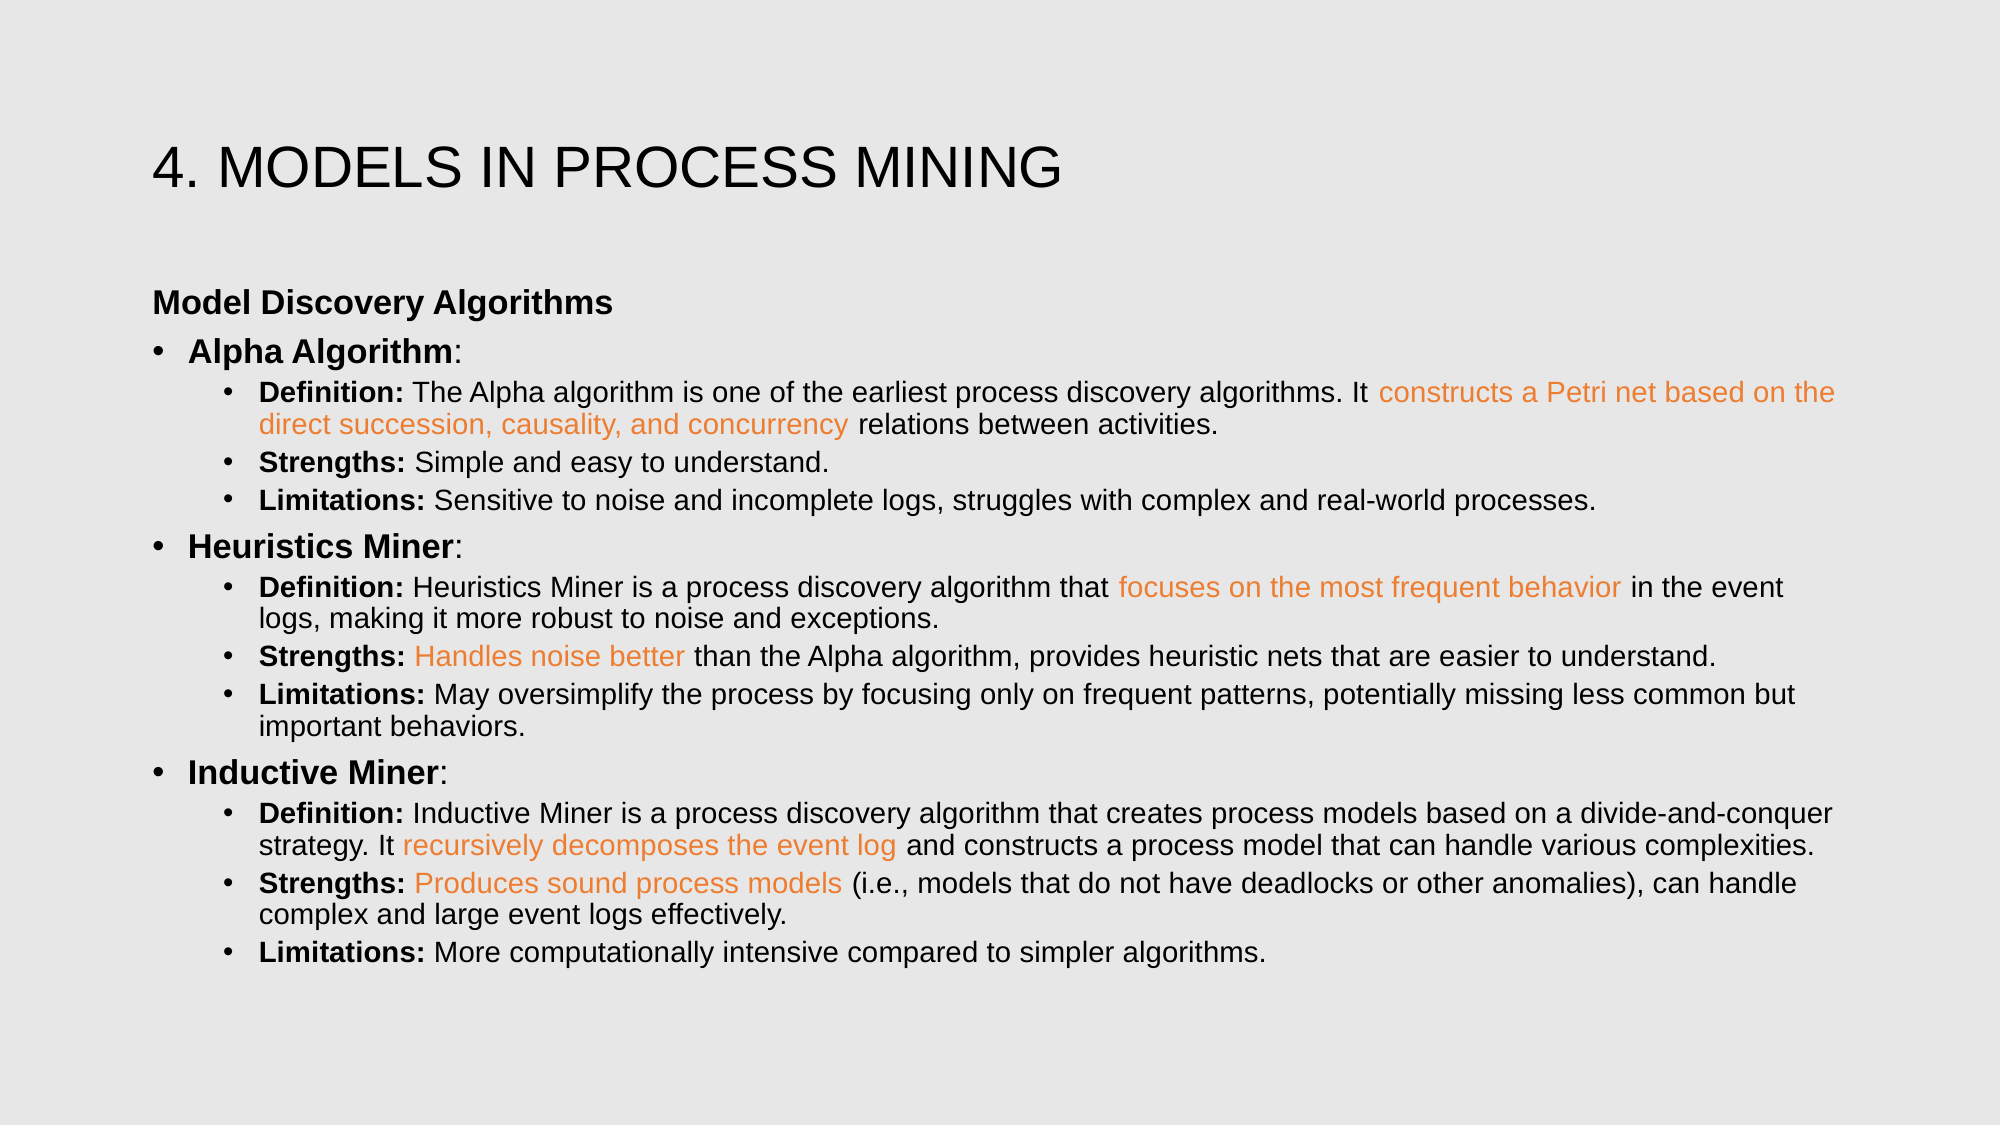

# 4. Models in Process Mining
Model Discovery Algorithms
Alpha Algorithm:
Definition: The Alpha algorithm is one of the earliest process discovery algorithms. It constructs a Petri net based on the direct succession, causality, and concurrency relations between activities.
Strengths: Simple and easy to understand.
Limitations: Sensitive to noise and incomplete logs, struggles with complex and real-world processes.
Heuristics Miner:
Definition: Heuristics Miner is a process discovery algorithm that focuses on the most frequent behavior in the event logs, making it more robust to noise and exceptions.
Strengths: Handles noise better than the Alpha algorithm, provides heuristic nets that are easier to understand.
Limitations: May oversimplify the process by focusing only on frequent patterns, potentially missing less common but important behaviors.
Inductive Miner:
Definition: Inductive Miner is a process discovery algorithm that creates process models based on a divide-and-conquer strategy. It recursively decomposes the event log and constructs a process model that can handle various complexities.
Strengths: Produces sound process models (i.e., models that do not have deadlocks or other anomalies), can handle complex and large event logs effectively.
Limitations: More computationally intensive compared to simpler algorithms.